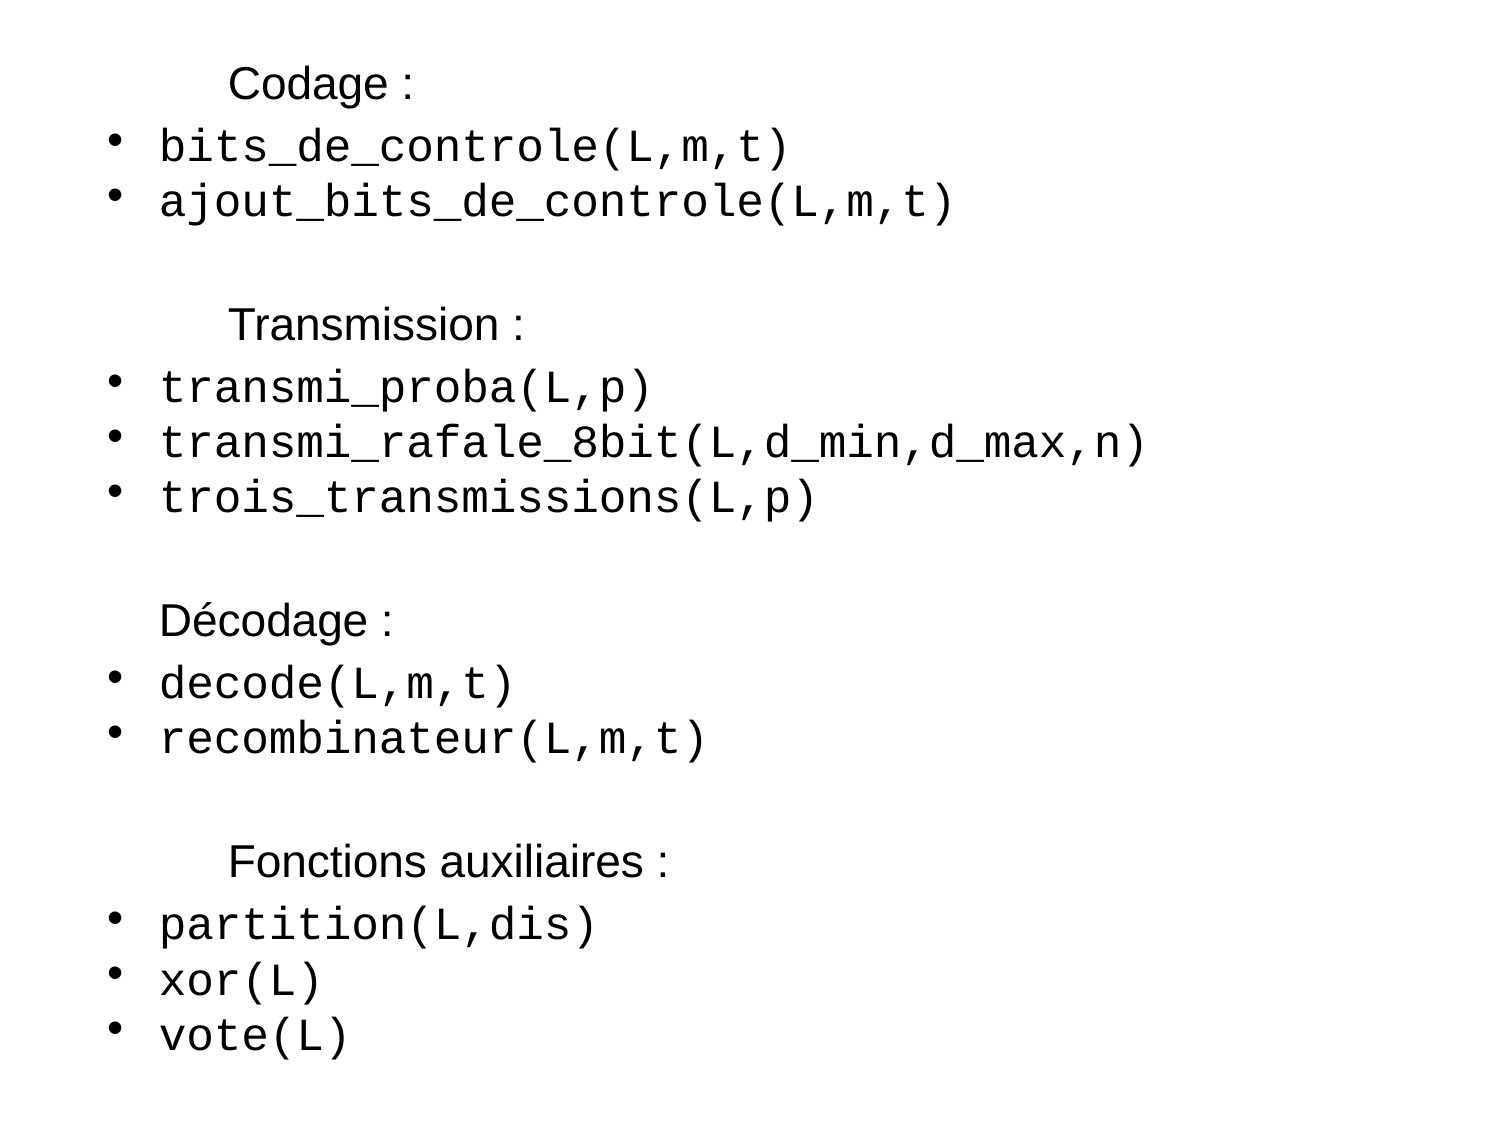

Codage :
bits_de_controle(L,m,t)
ajout_bits_de_controle(L,m,t)

	Transmission :
transmi_proba(L,p)
transmi_rafale_8bit(L,d_min,d_max,n)
trois_transmissions(L,p)

Décodage :
decode(L,m,t)
recombinateur(L,m,t)

	Fonctions auxiliaires :
partition(L,dis)
xor(L)
vote(L)